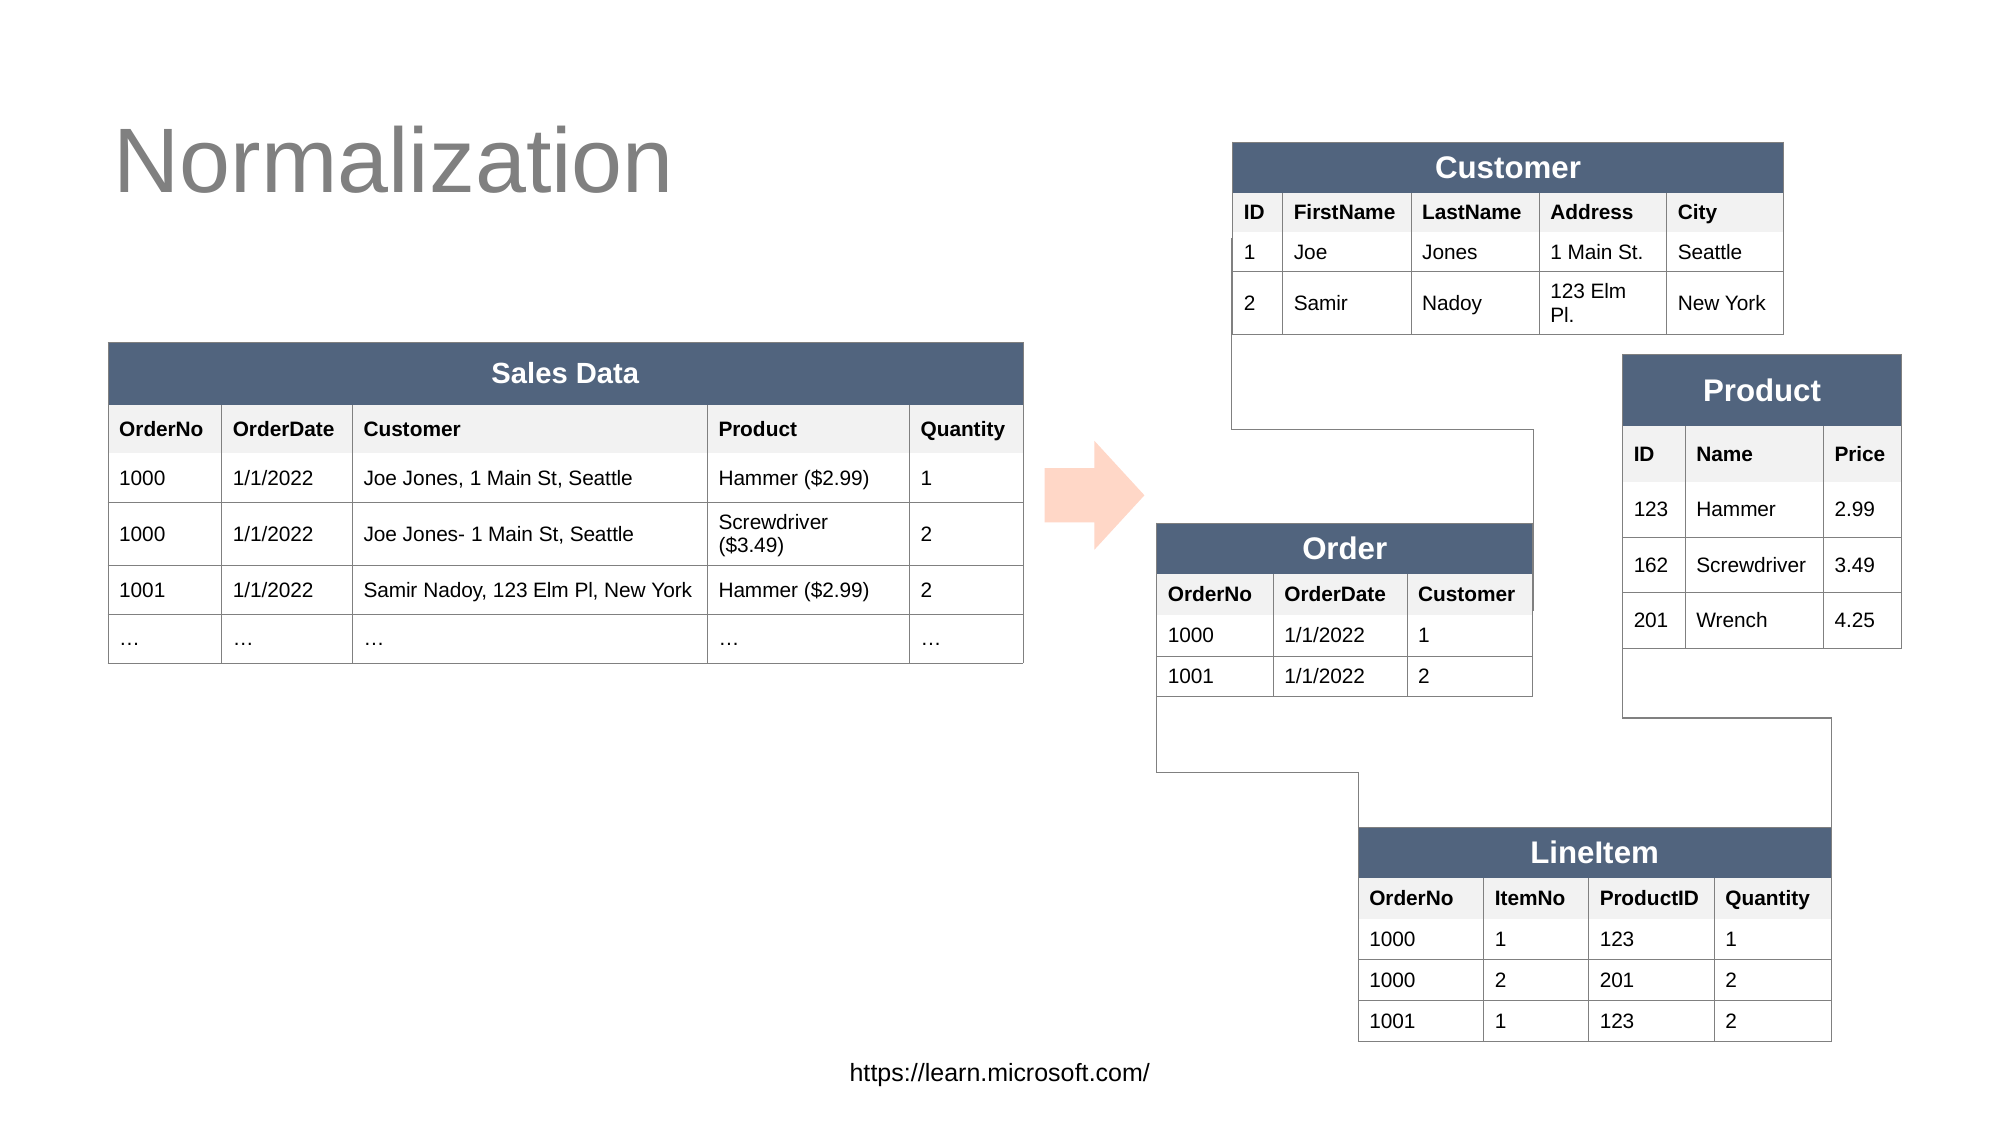

# Normalization
| Customer |  |  |  |  |
| --- | --- | --- | --- | --- |
| ID | FirstName | LastName | Address | City |
| 1 | Joe | Jones | 1 Main St. | Seattle |
| 2 | Samir | Nadoy | 123 Elm Pl. | New York |
| Sales Data |  | Sales |  |  |
| --- | --- | --- | --- | --- |
| OrderNo | OrderDate | Customer | Product | Quantity |
| 1000 | 1/1/2022 | Joe Jones, 1 Main St, Seattle | Hammer ($2.99) | 1 |
| 1000 | 1/1/2022 | Joe Jones- 1 Main St, Seattle | Screwdriver ($3.49) | 2 |
| 1001 | 1/1/2022 | Samir Nadoy, 123 Elm Pl, New York | Hammer ($2.99) | 2 |
| … | … | … | … | … |
| Product |  |  |
| --- | --- | --- |
| ID | Name | Price |
| 123 | Hammer | 2.99 |
| 162 | Screwdriver | 3.49 |
| 201 | Wrench | 4.25 |

| Order |  |  |
| --- | --- | --- |
| OrderNo | OrderDate | Customer |
| 1000 | 1/1/2022 | 1 |
| 1001 | 1/1/2022 | 2 |
| LineItem |  |  |  |
| --- | --- | --- | --- |
| OrderNo | ItemNo | ProductID | Quantity |
| 1000 | 1 | 123 | 1 |
| 1000 | 2 | 201 | 2 |
| 1001 | 1 | 123 | 2 |
https://learn.microsoft.com/